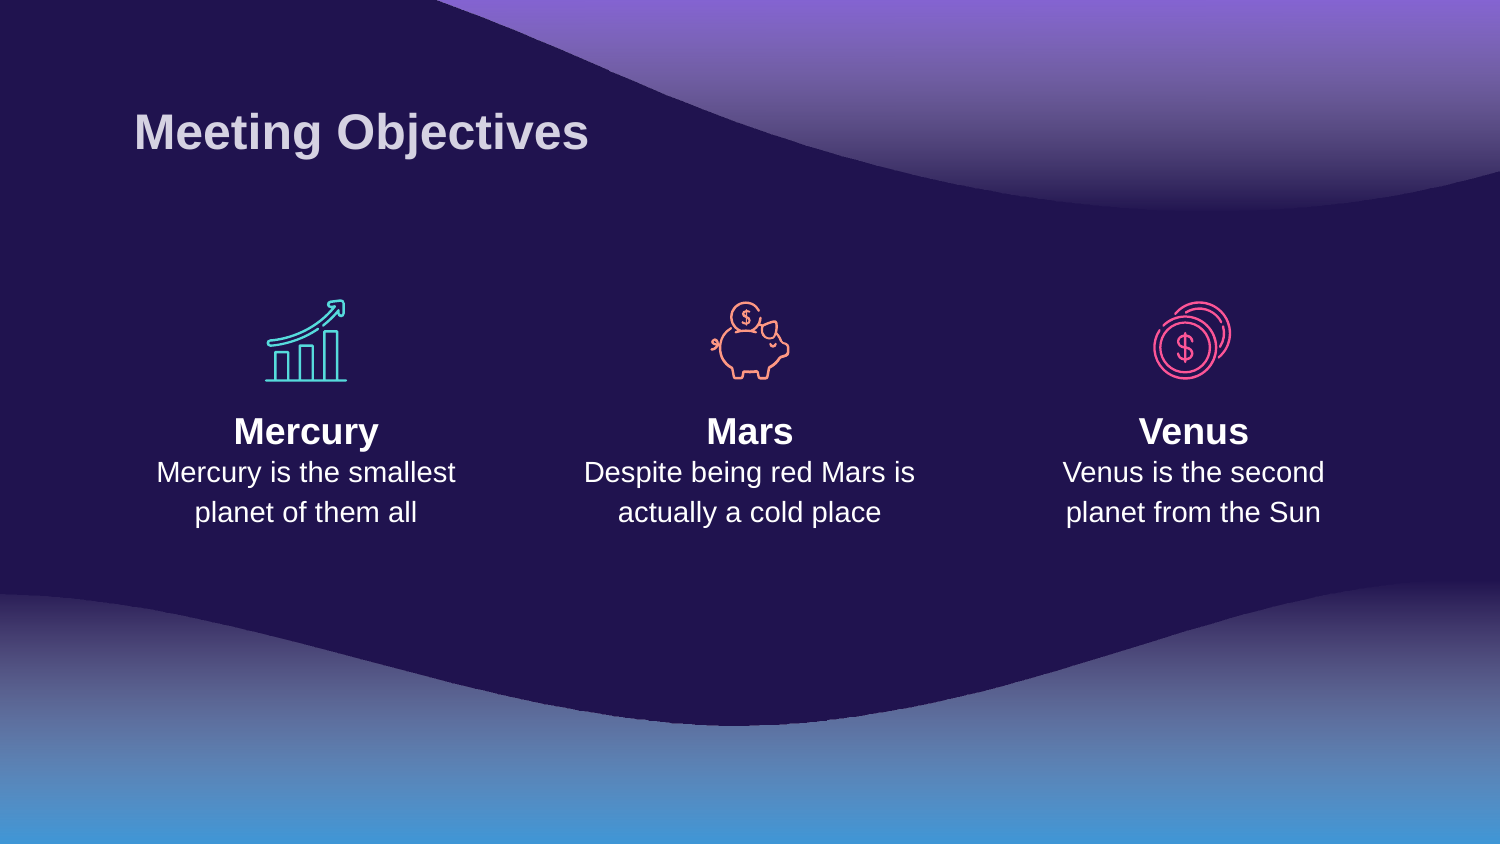

# Meeting Objectives

Mercury
Mars
Venus
Mercury is the smallest planet of them all

Despite being red Mars is actually a cold place

Venus is the second planet from the Sun